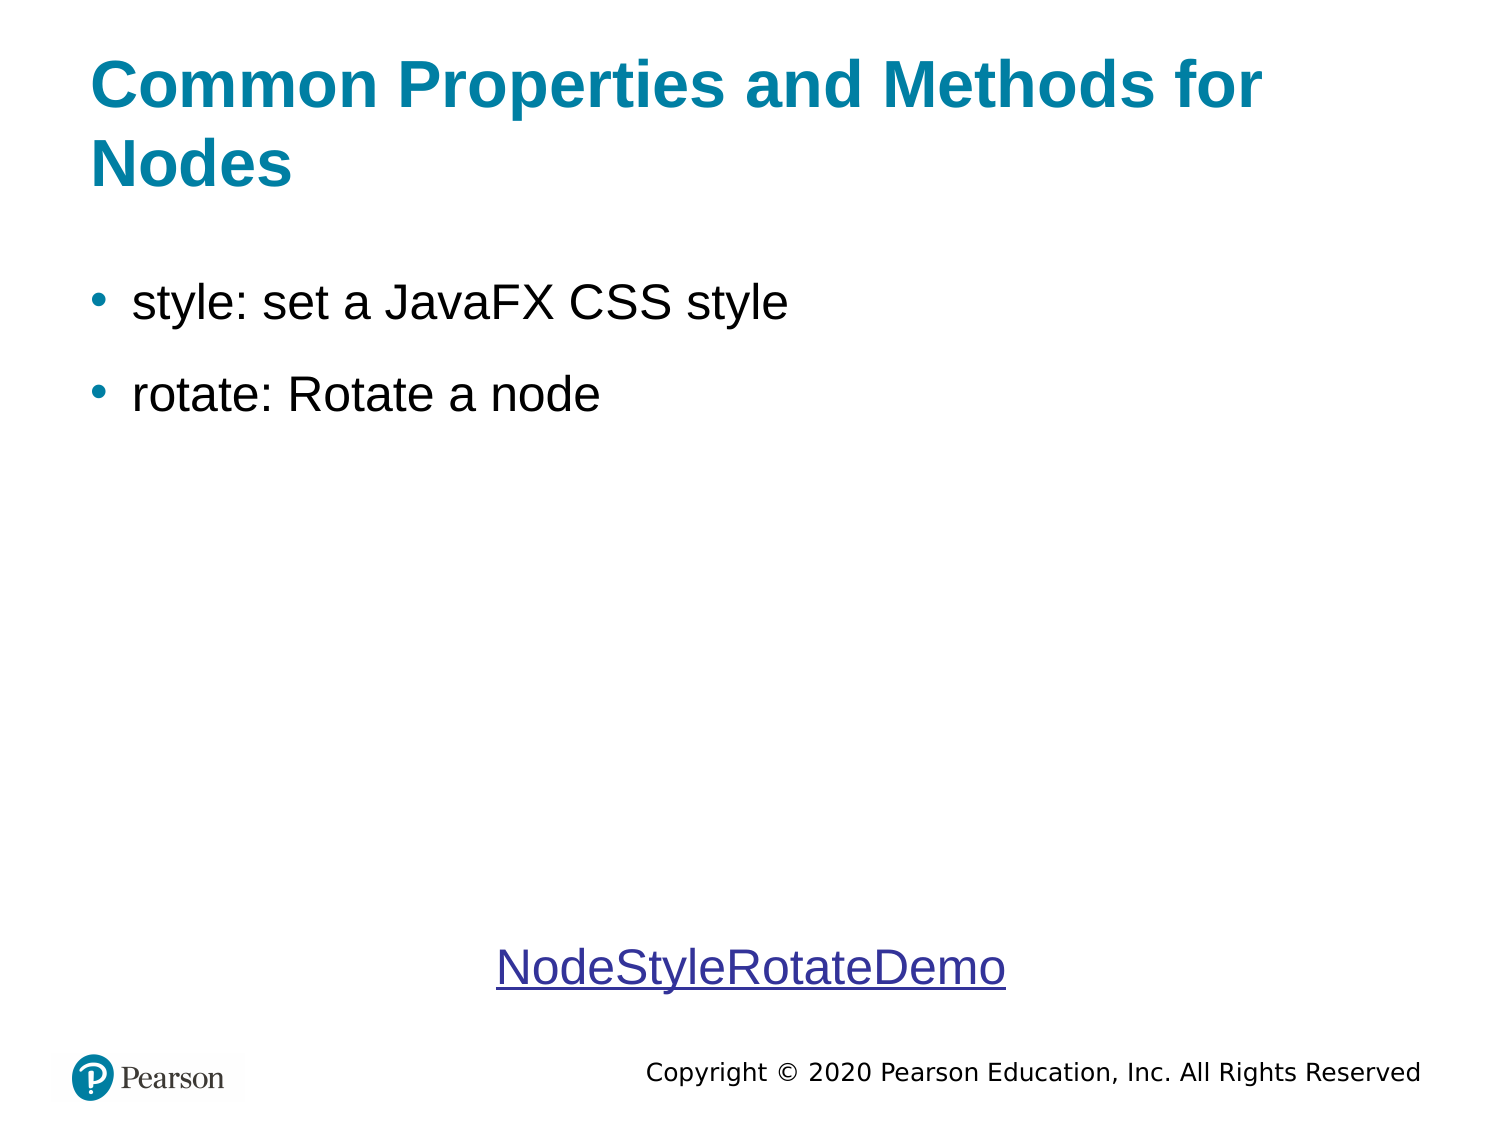

# Common Properties and Methods for Nodes
style: set a JavaF X C S S style
rotate: Rotate a node
NodeStyleRotateDemo